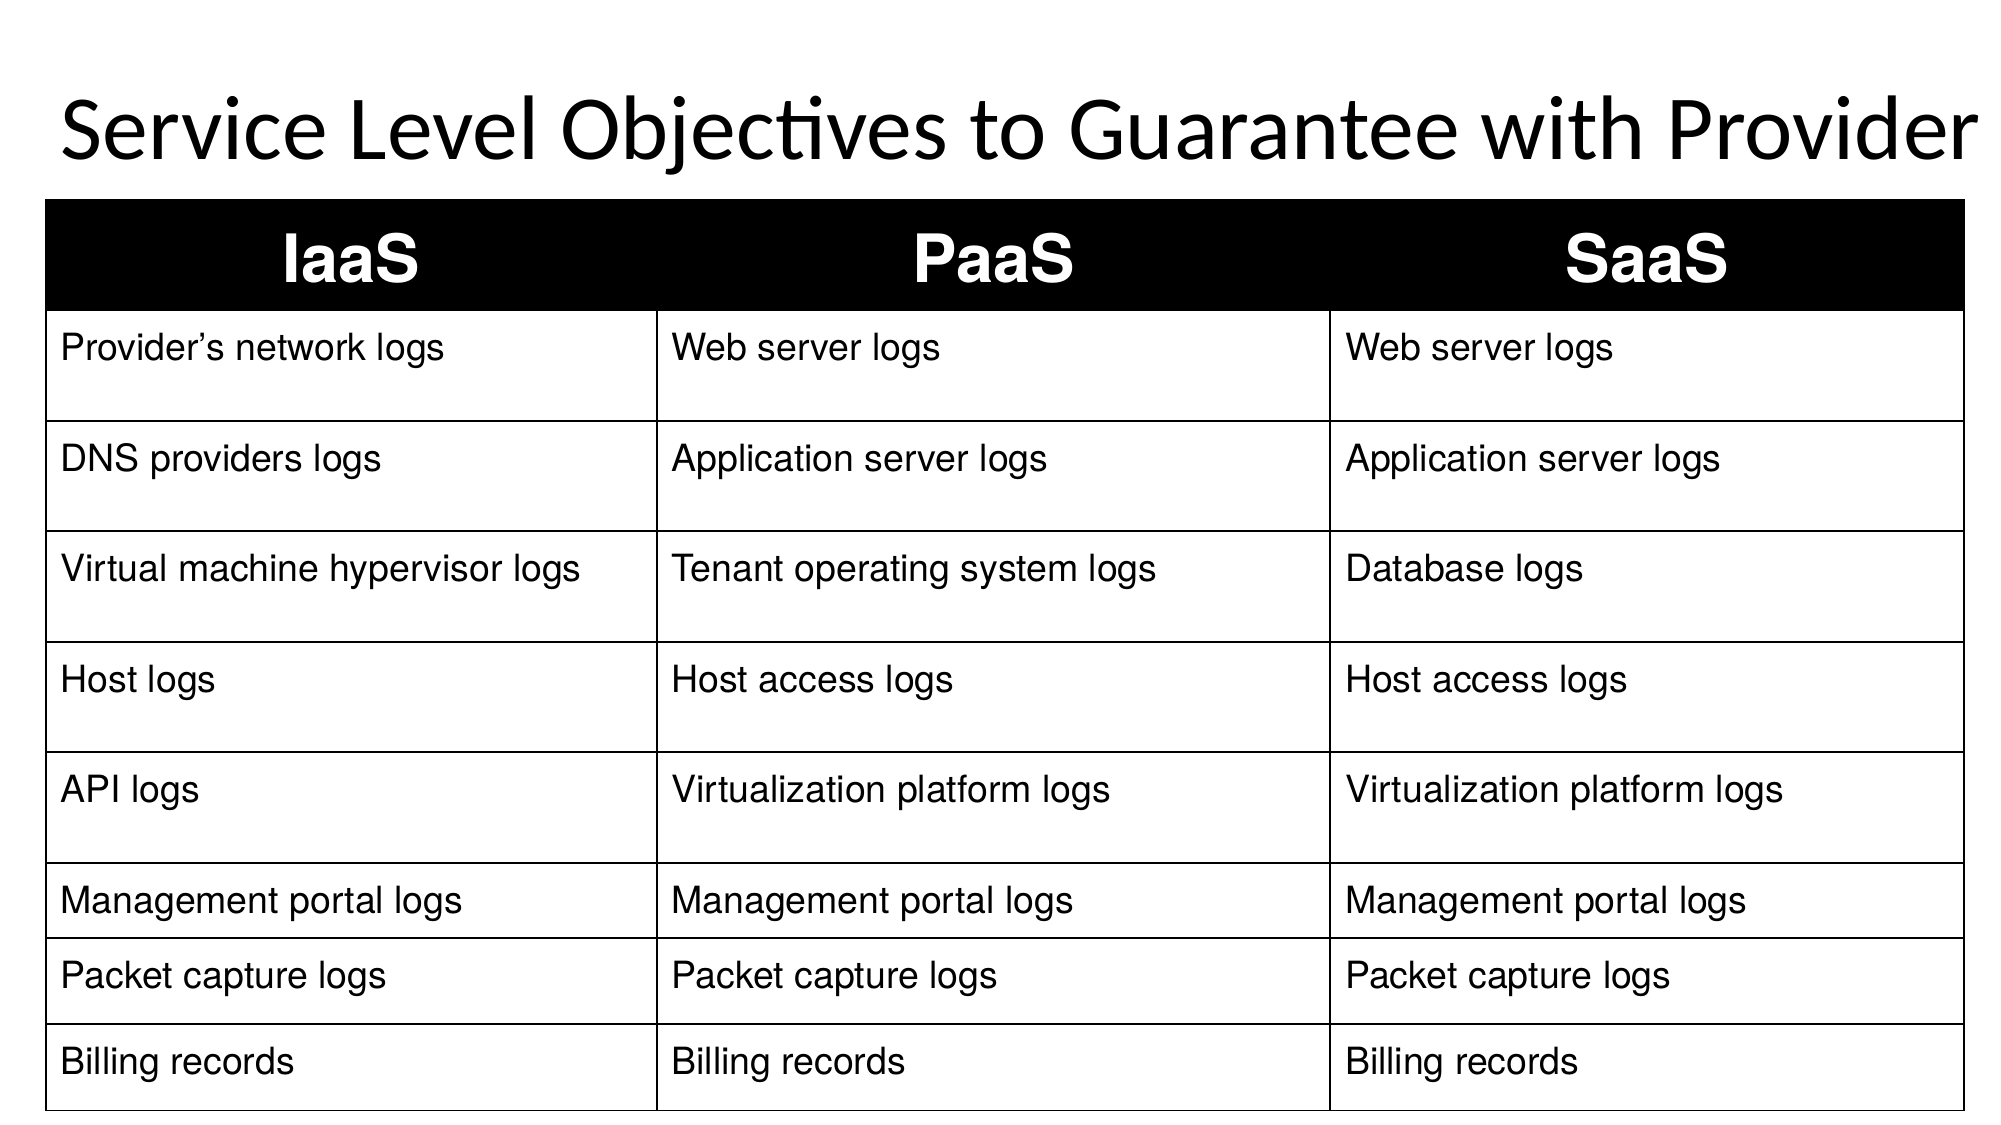

# Service Level Objectives to Guarantee with Provider
| IaaS | PaaS | SaaS |
| --- | --- | --- |
| Provider’s network logs | Web server logs | Web server logs |
| DNS providers logs | Application server logs | Application server logs |
| Virtual machine hypervisor logs | Tenant operating system logs | Database logs |
| Host logs | Host access logs | Host access logs |
| API logs | Virtualization platform logs | Virtualization platform logs |
| Management portal logs | Management portal logs | Management portal logs |
| Packet capture logs | Packet capture logs | Packet capture logs |
| Billing records | Billing records | Billing records |